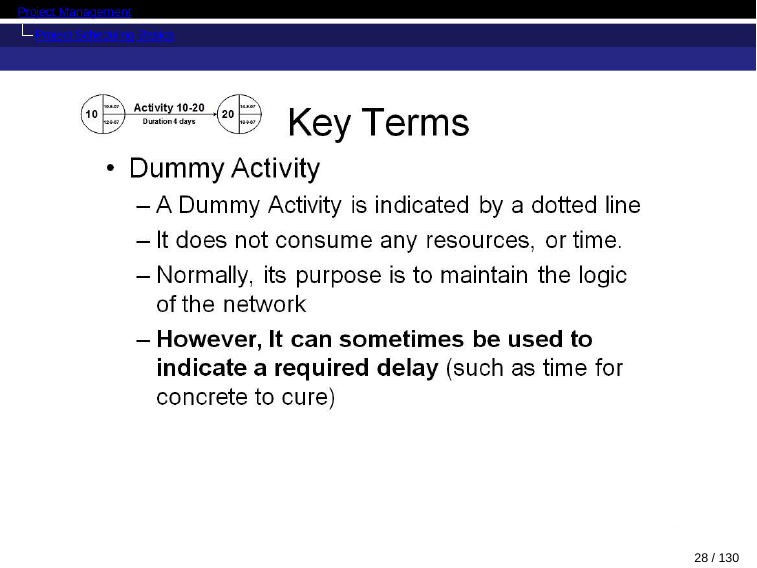

Project Management

Project Scheduling Basics

28 / 130